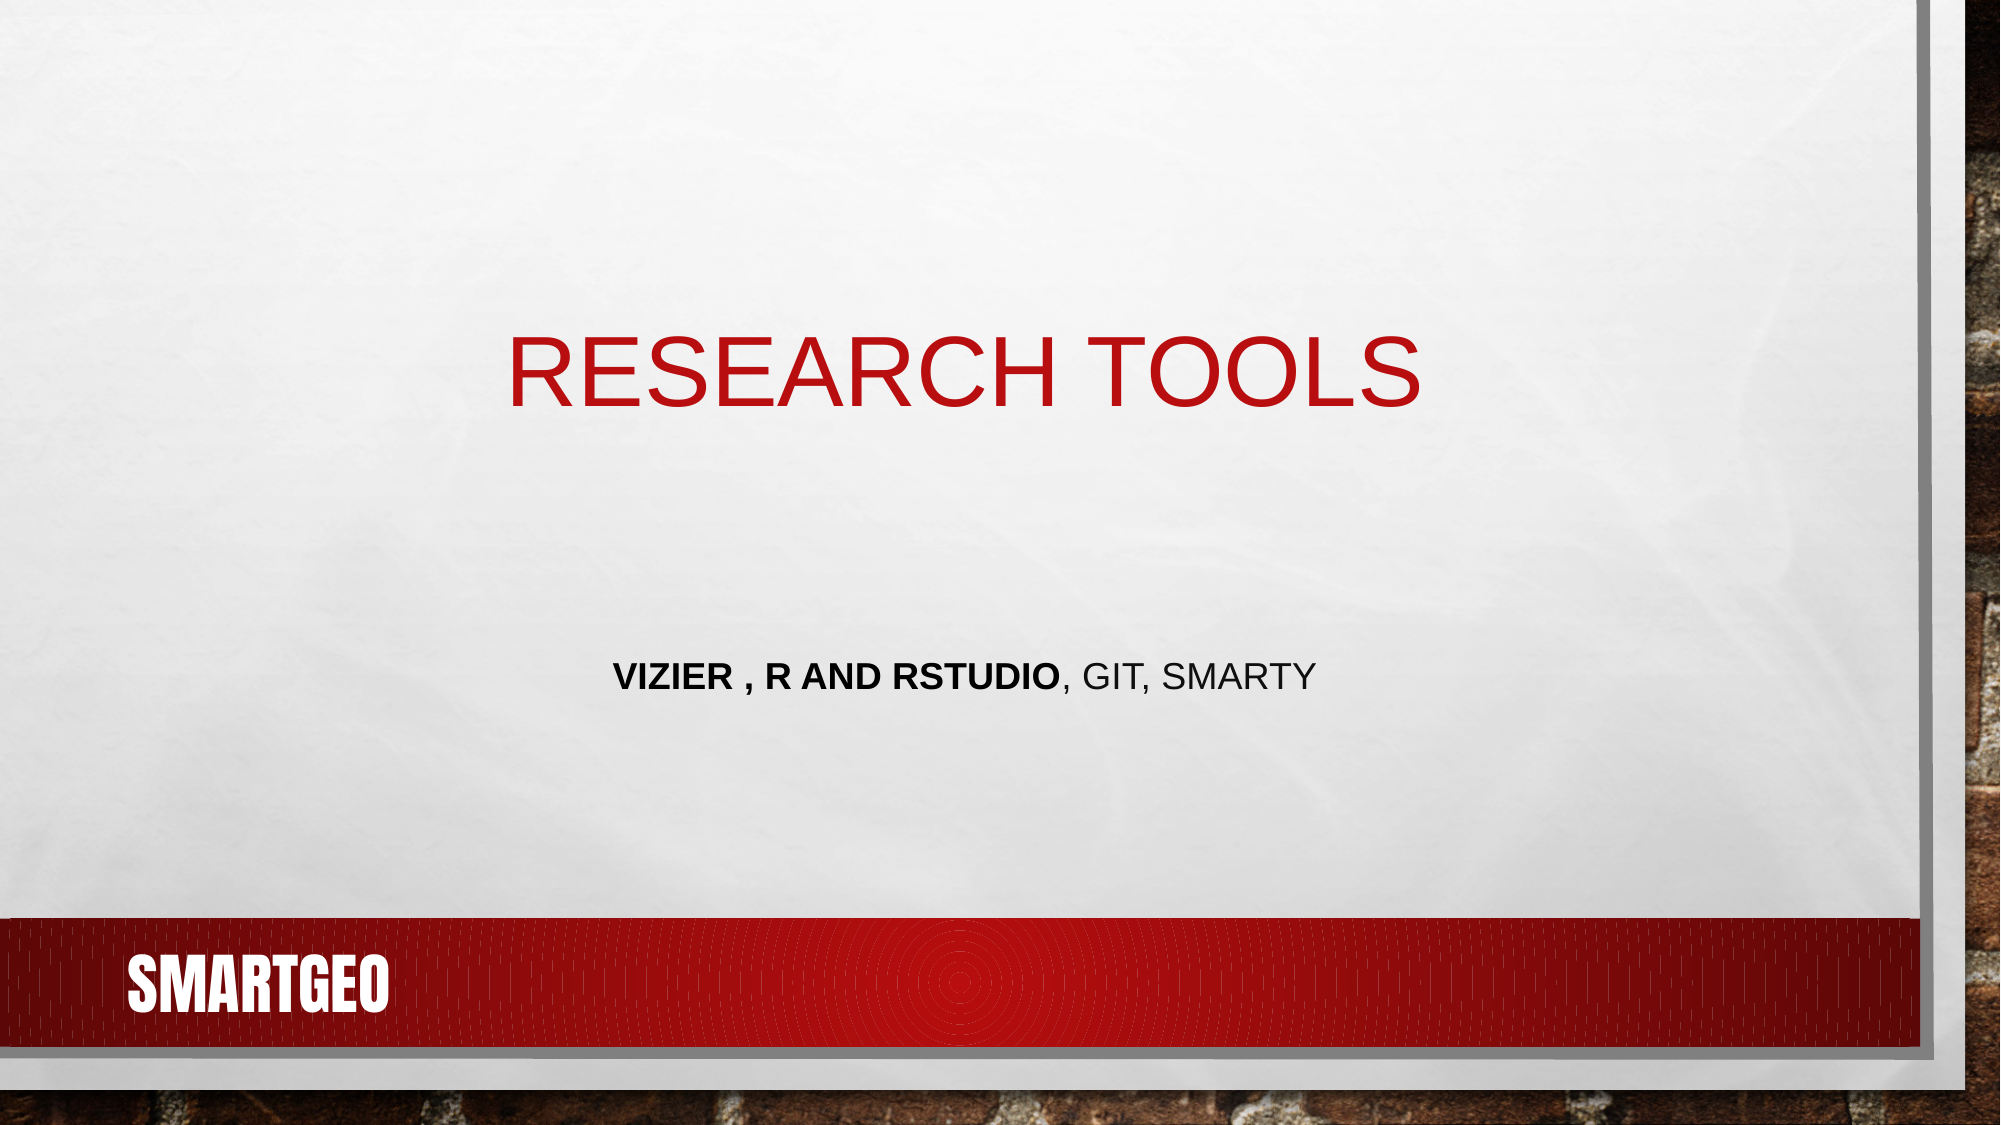

# Research TOOLS
Vizier , R and RStudio, Git, SMARTY
SMARTGEO